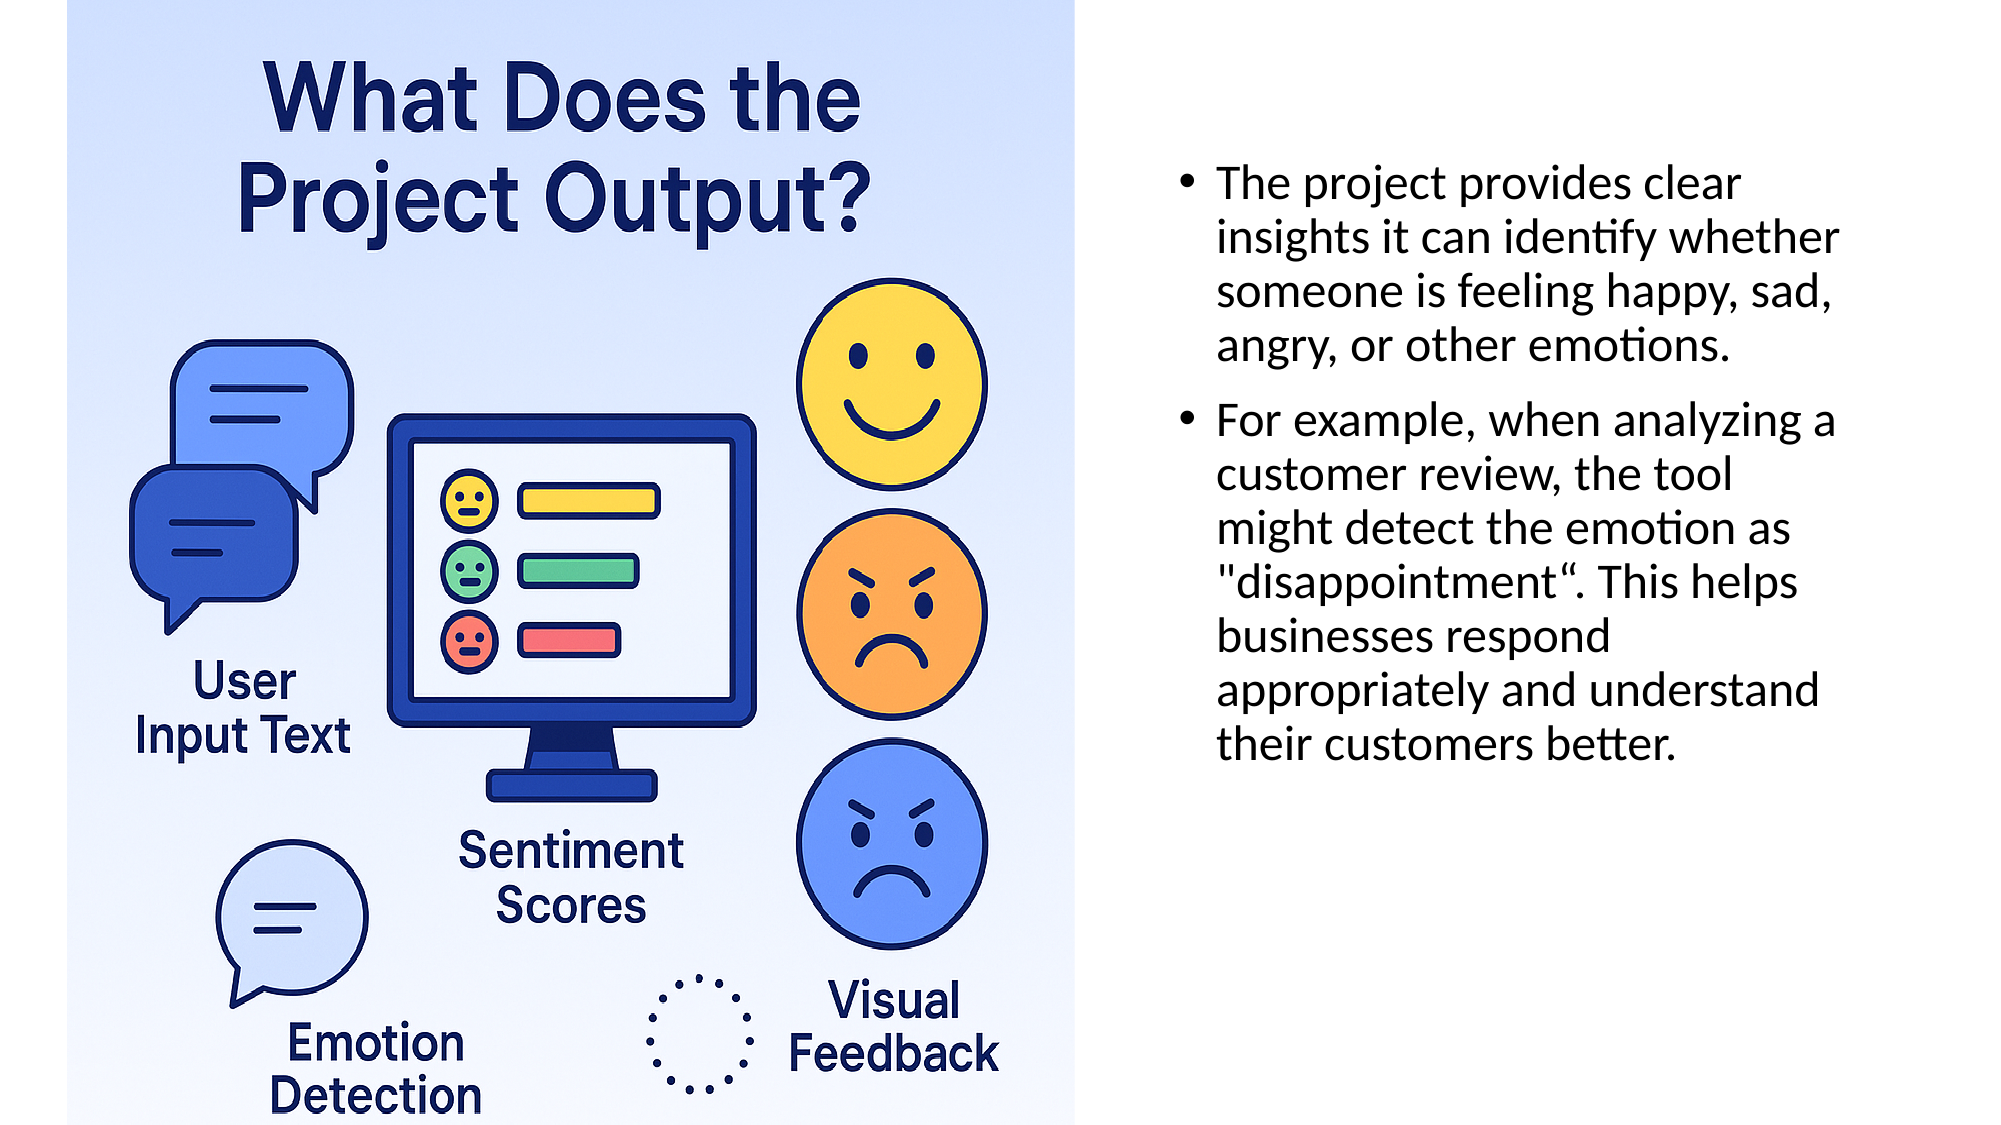

The project provides clear insights it can identify whether someone is feeling happy, sad, angry, or other emotions.
For example, when analyzing a customer review, the tool might detect the emotion as "disappointment“. This helps businesses respond appropriately and understand their customers better.